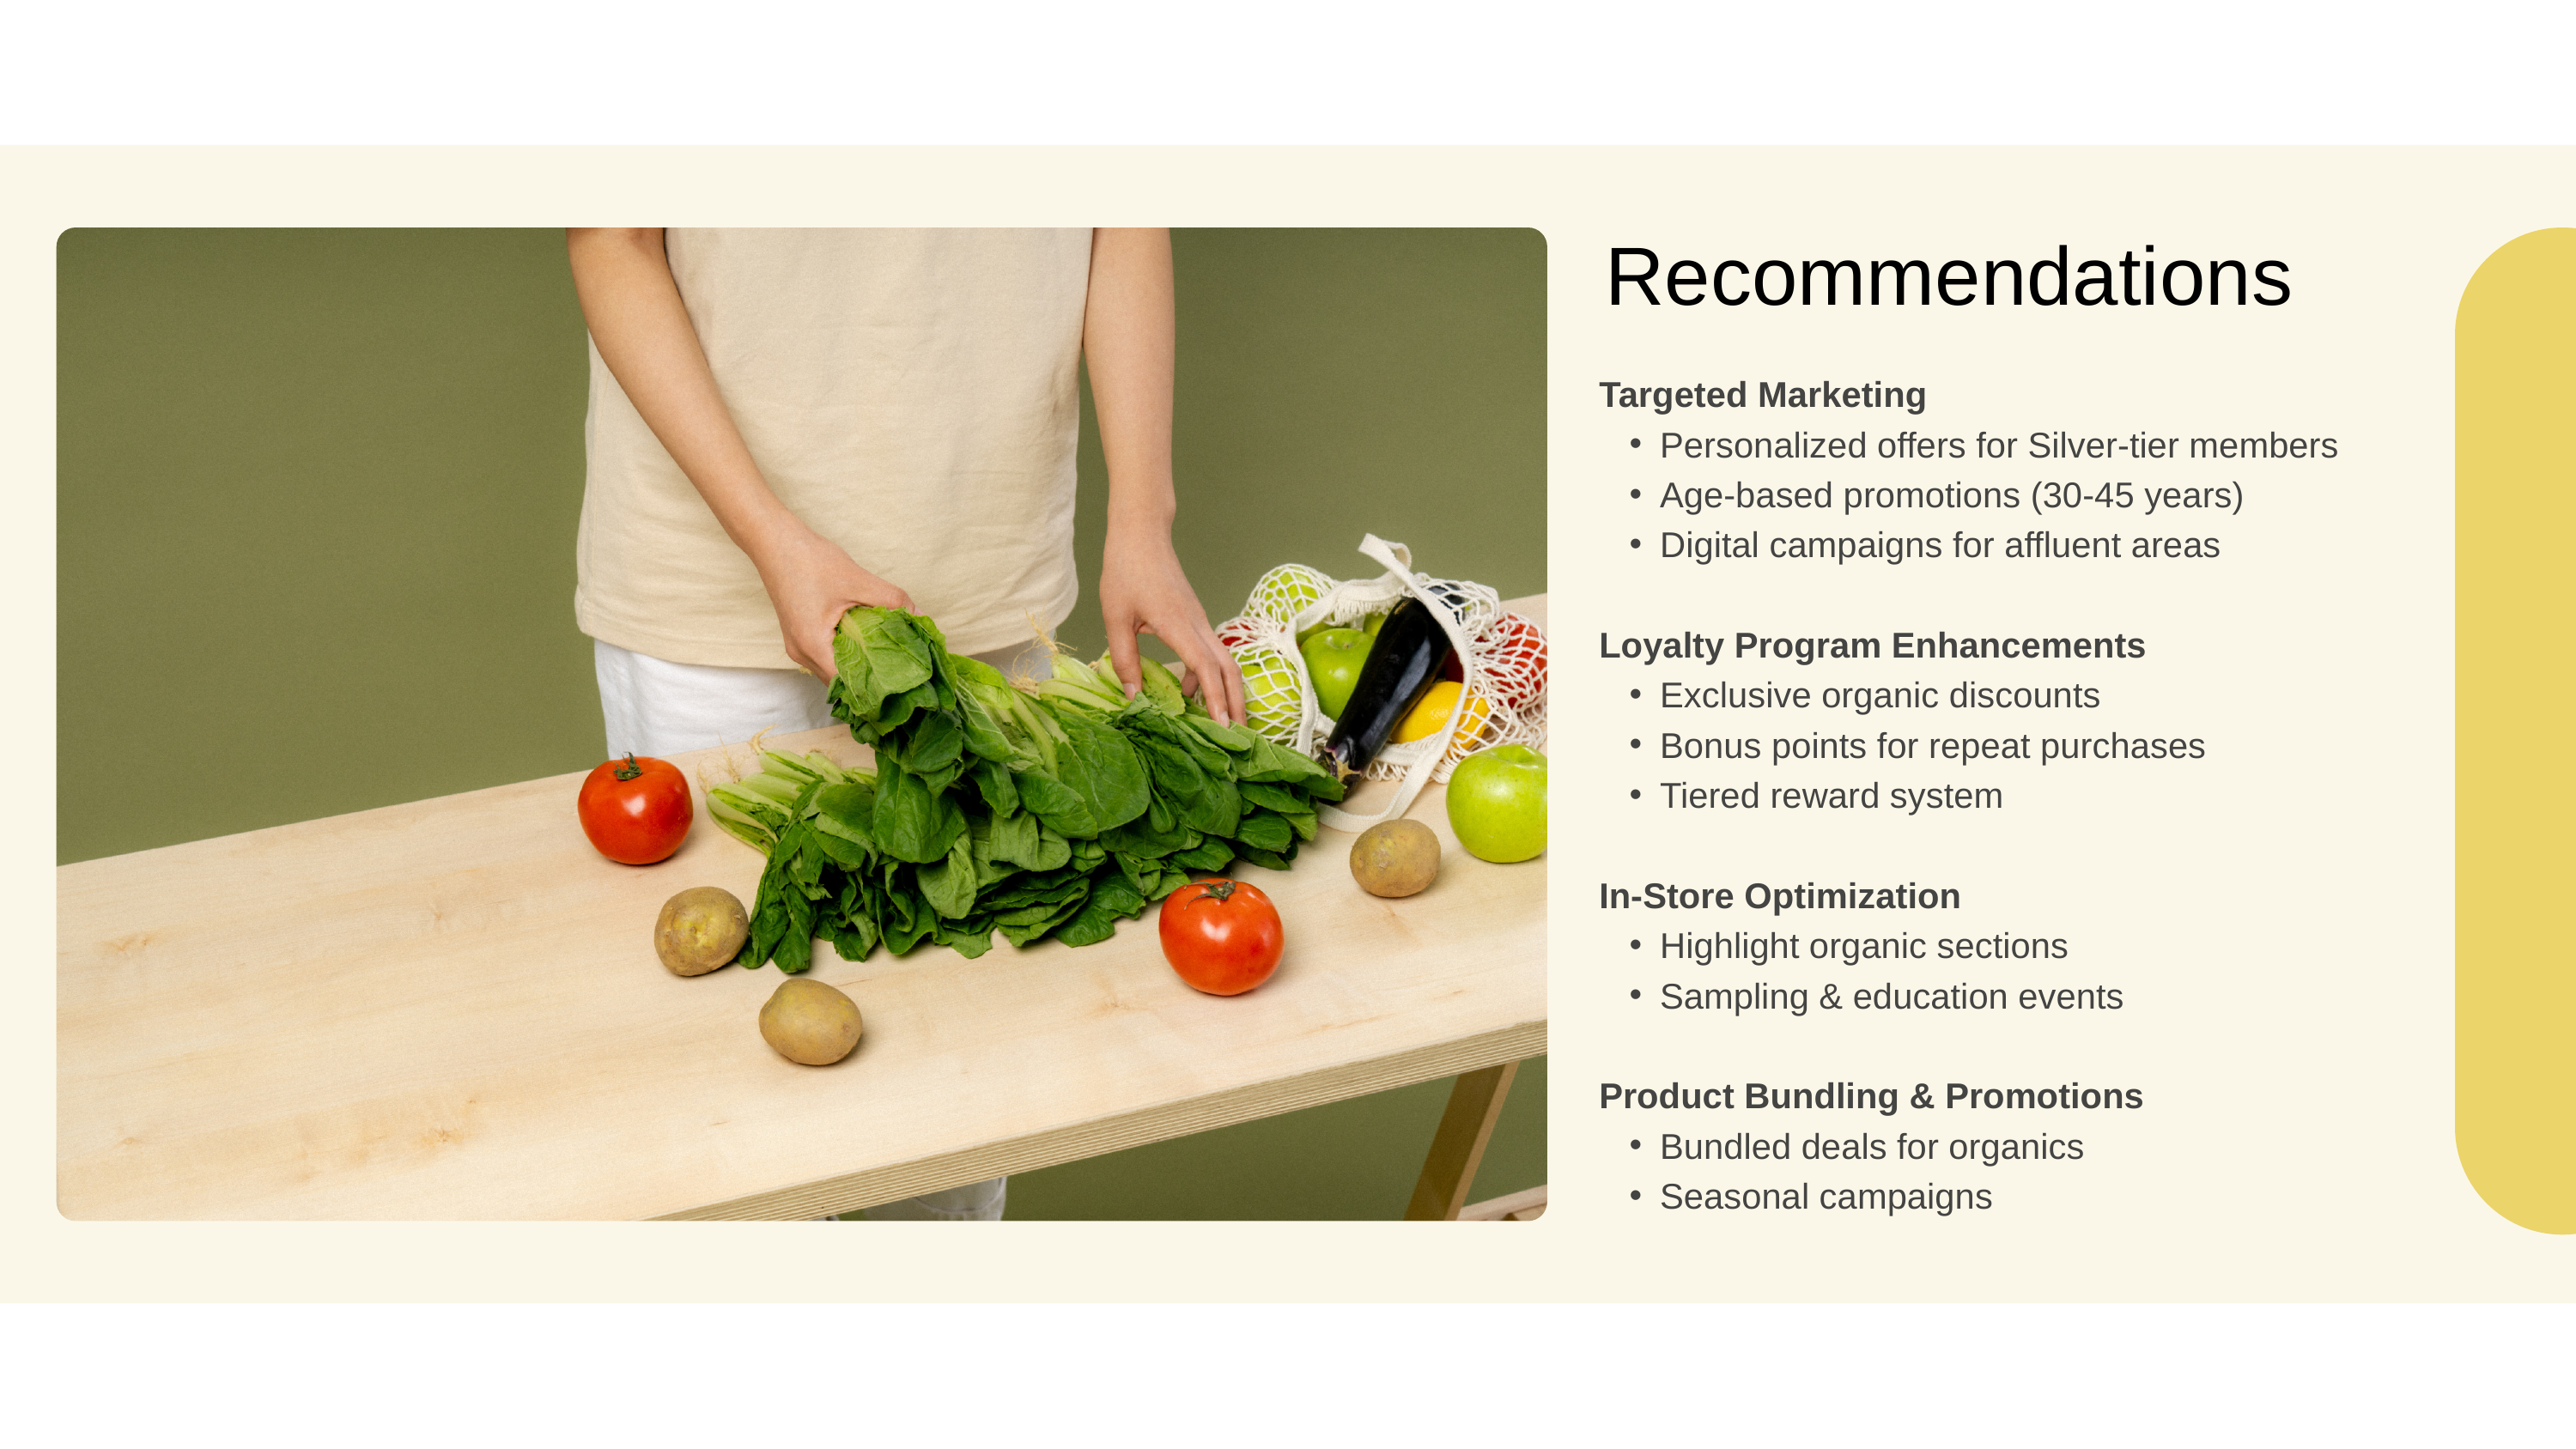

Recommendations
Targeted Marketing
Personalized offers for Silver-tier members
Age-based promotions (30-45 years)
Digital campaigns for affluent areas

Loyalty Program Enhancements
Exclusive organic discounts
Bonus points for repeat purchases
Tiered reward system

In-Store Optimization
Highlight organic sections
Sampling & education events

Product Bundling & Promotions
Bundled deals for organics
Seasonal campaigns